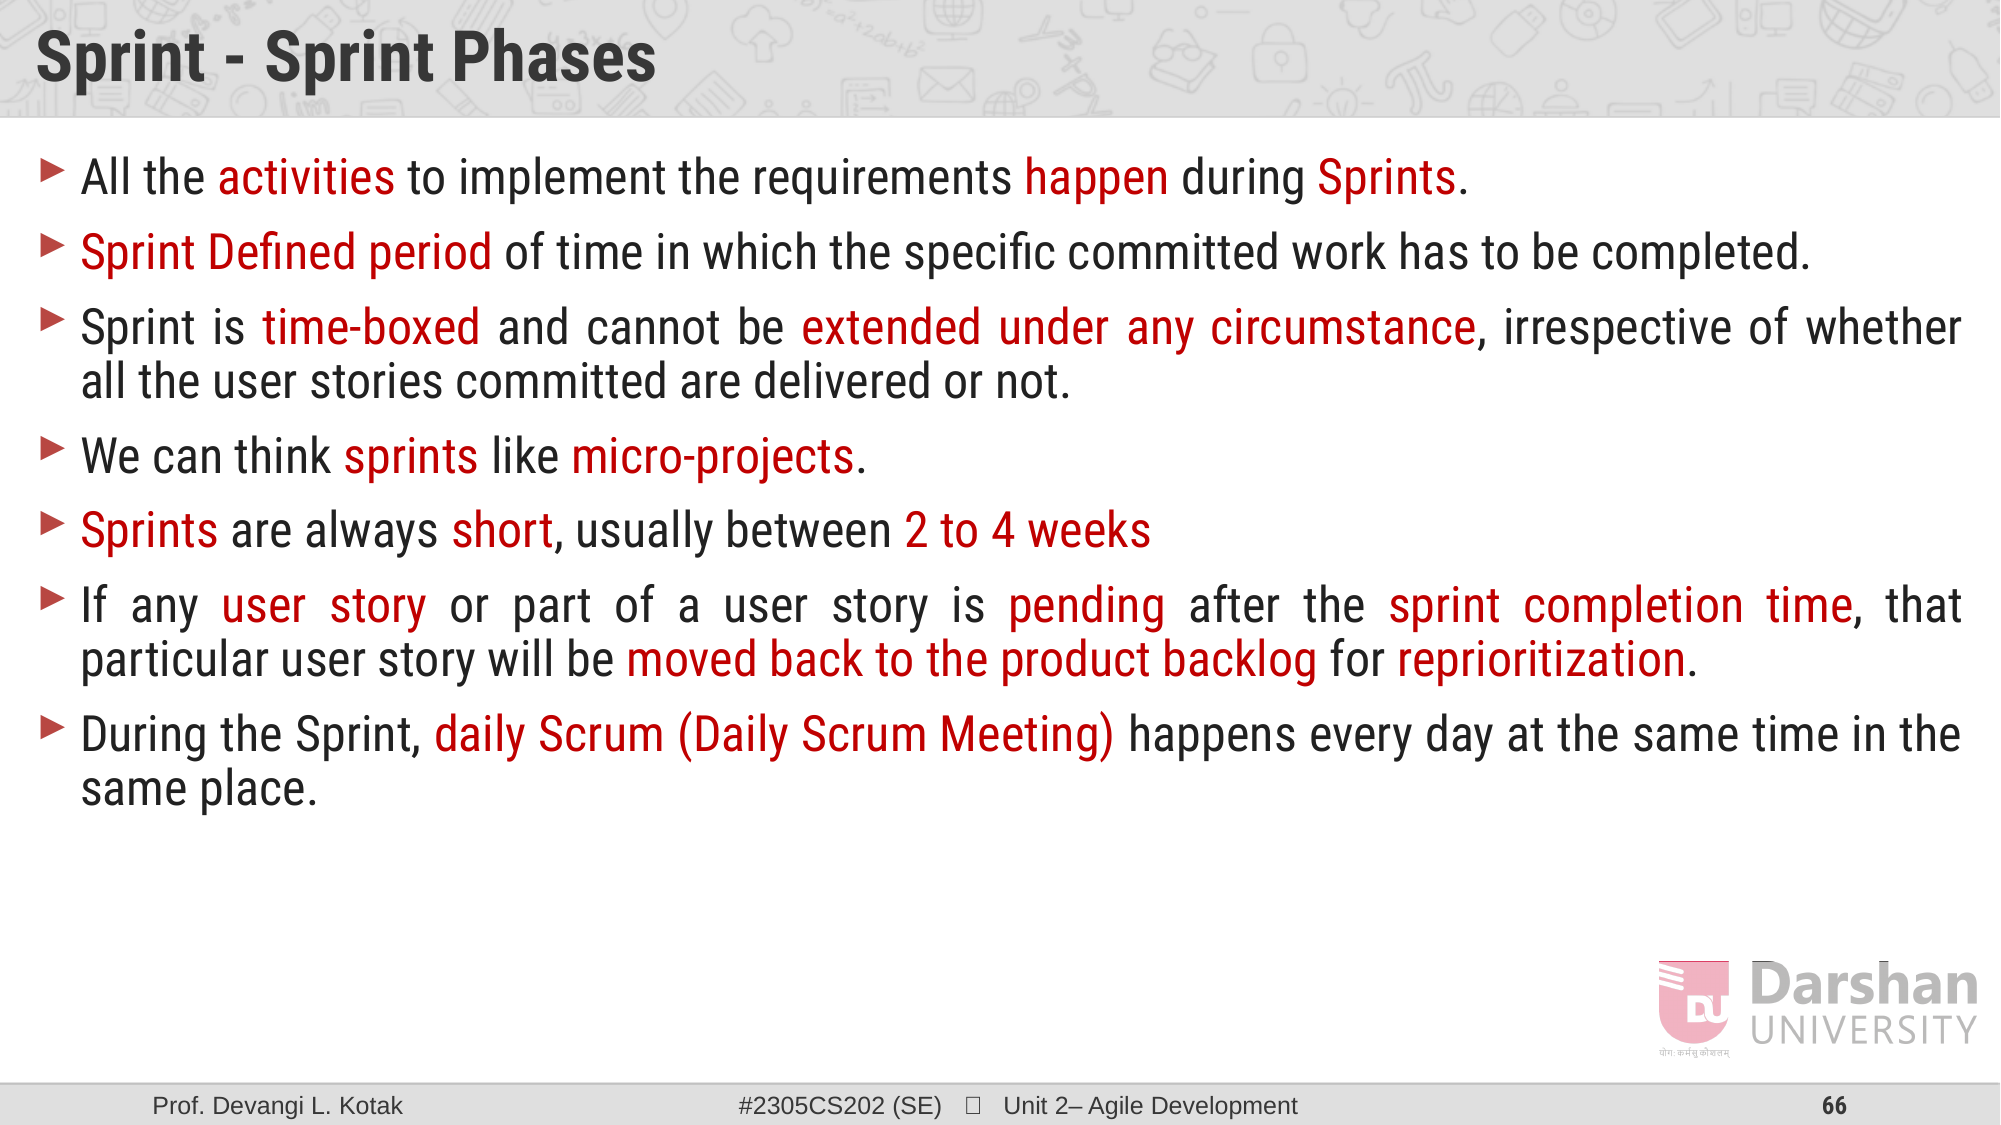

# Sprint - Sprint Phases
All the activities to implement the requirements happen during Sprints.
Sprint Defined period of time in which the specific committed work has to be completed.
Sprint is time-boxed and cannot be extended under any circumstance, irrespective of whether all the user stories committed are delivered or not.
We can think sprints like micro-projects.
Sprints are always short, usually between 2 to 4 weeks
If any user story or part of a user story is pending after the sprint completion time, that particular user story will be moved back to the product backlog for reprioritization.
During the Sprint, daily Scrum (Daily Scrum Meeting) happens every day at the same time in the same place.